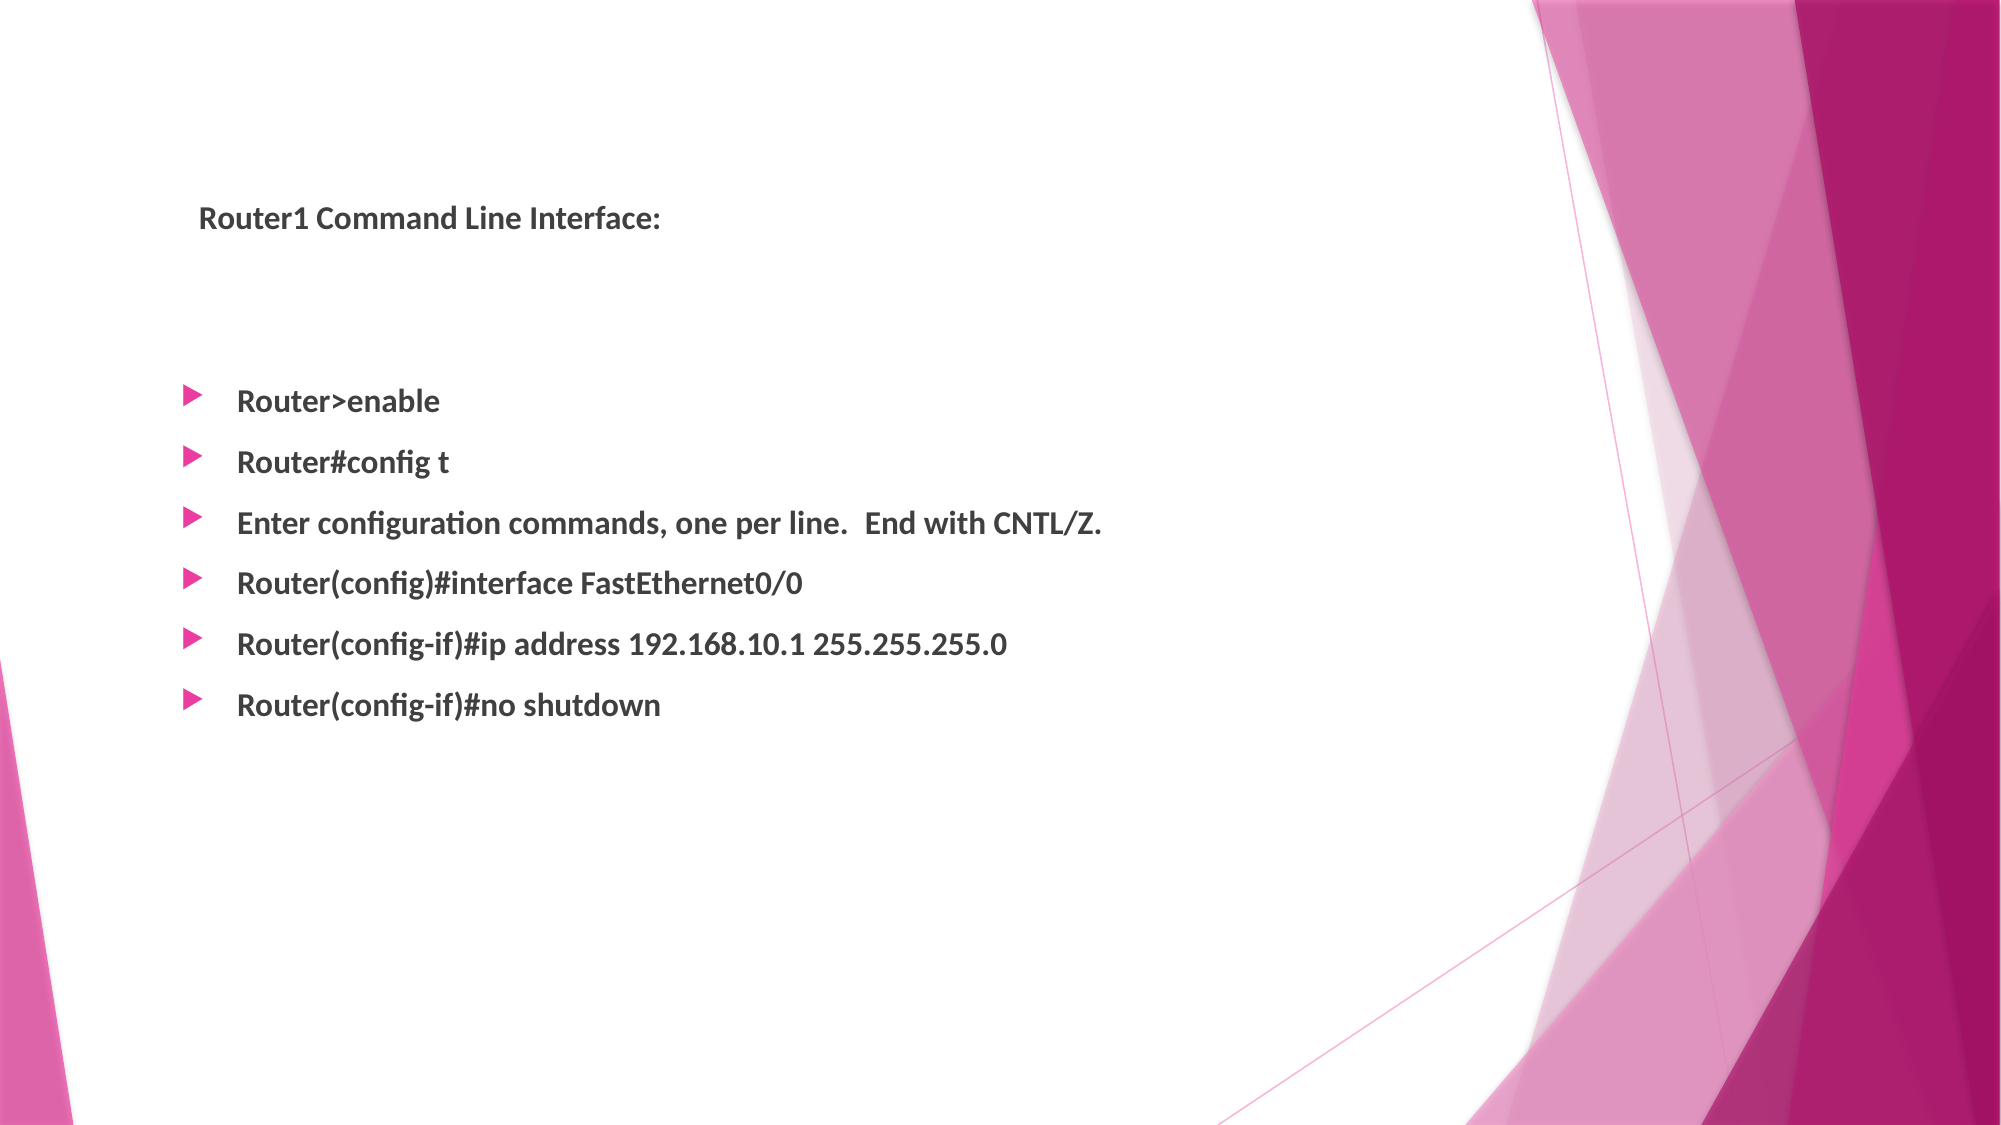

Router1 Command Line Interface:

Router>enable
Router#config t
Enter configuration commands, one per line.  End with CNTL/Z.
Router(config)#interface FastEthernet0/0
Router(config-if)#ip address 192.168.10.1 255.255.255.0
Router(config-if)#no shutdown